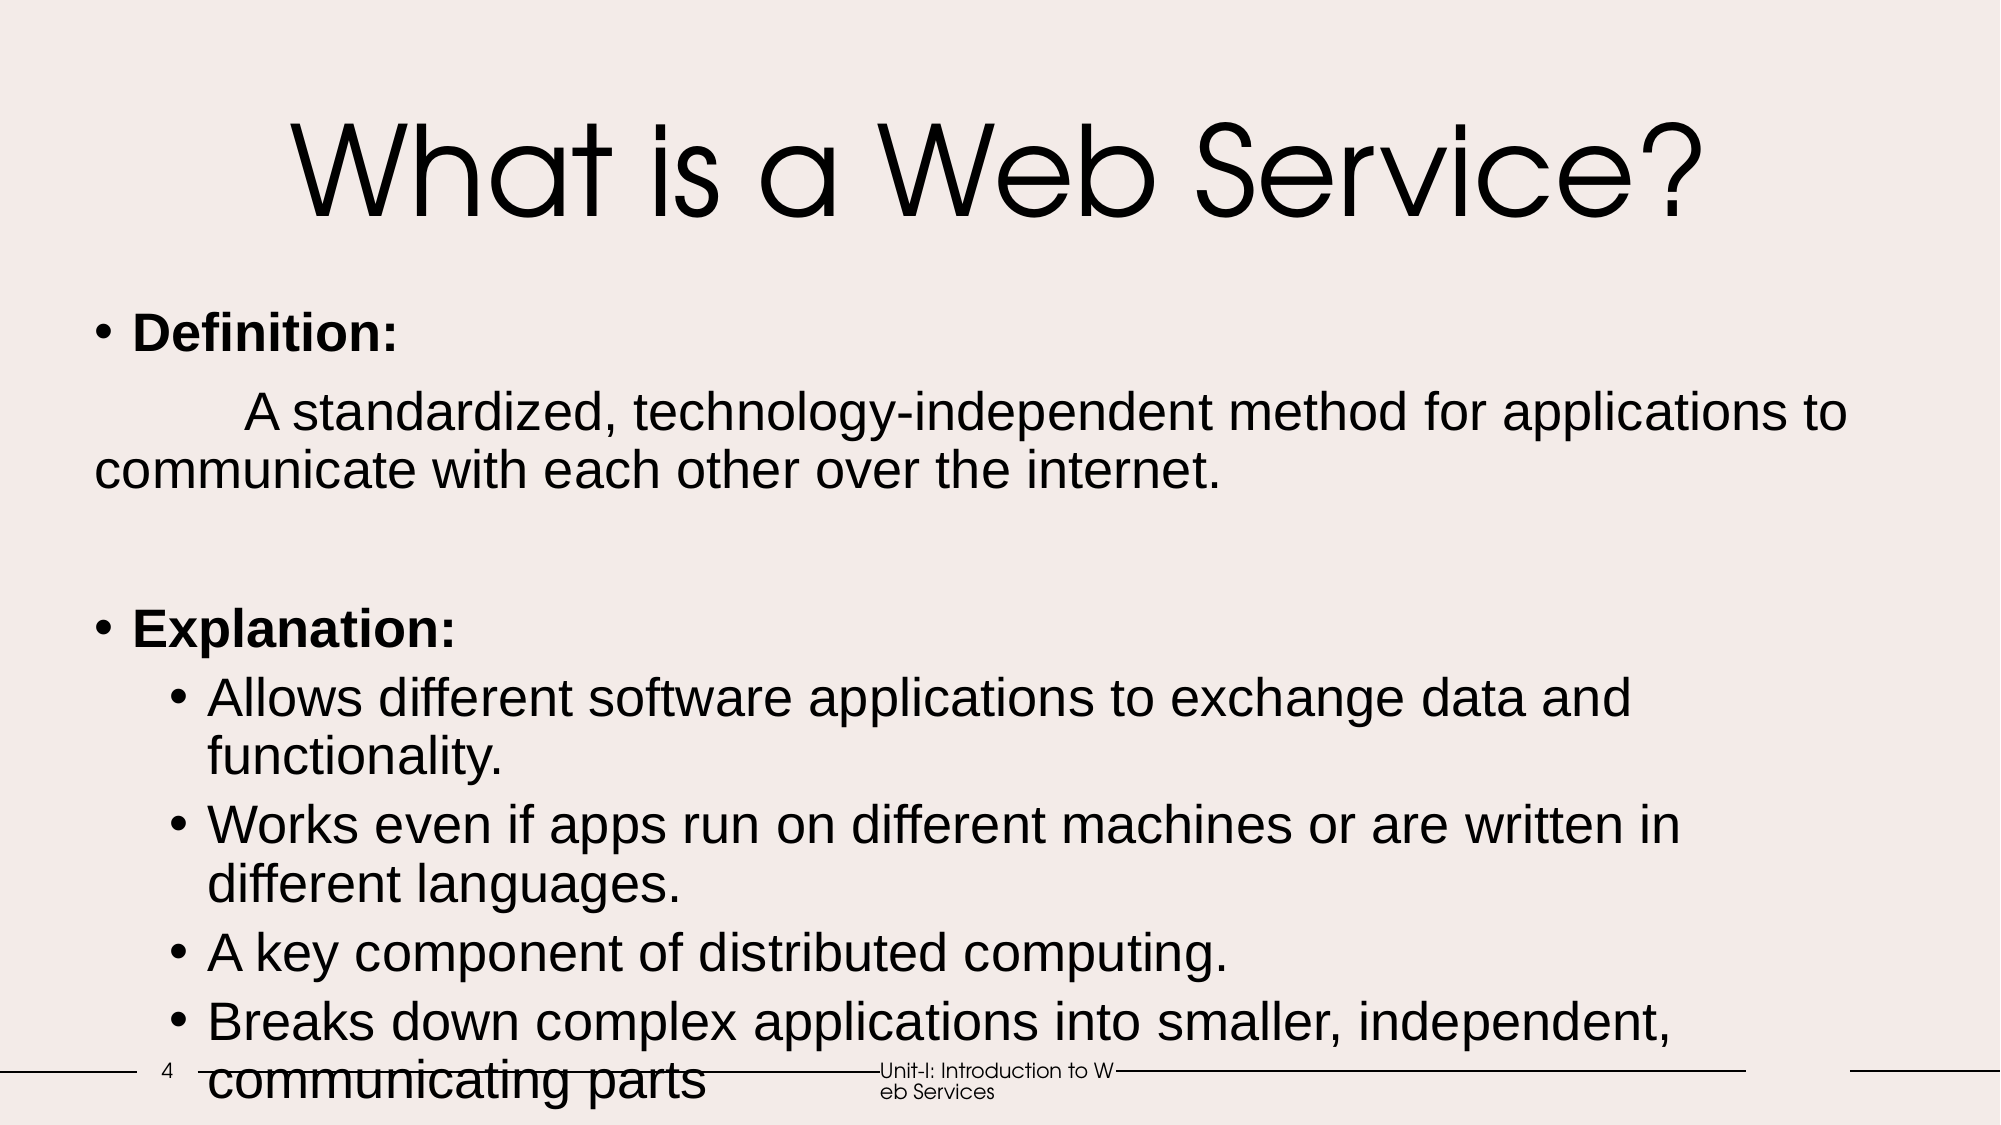

# What is a Web Service?
Definition:
	A standardized, technology-independent method for applications to communicate with each other over the internet.

Explanation:
Allows different software applications to exchange data and functionality.
Works even if apps run on different machines or are written in different languages.
A key component of distributed computing.
Breaks down complex applications into smaller, independent, communicating parts
4
Unit-I: Introduction to Web Services